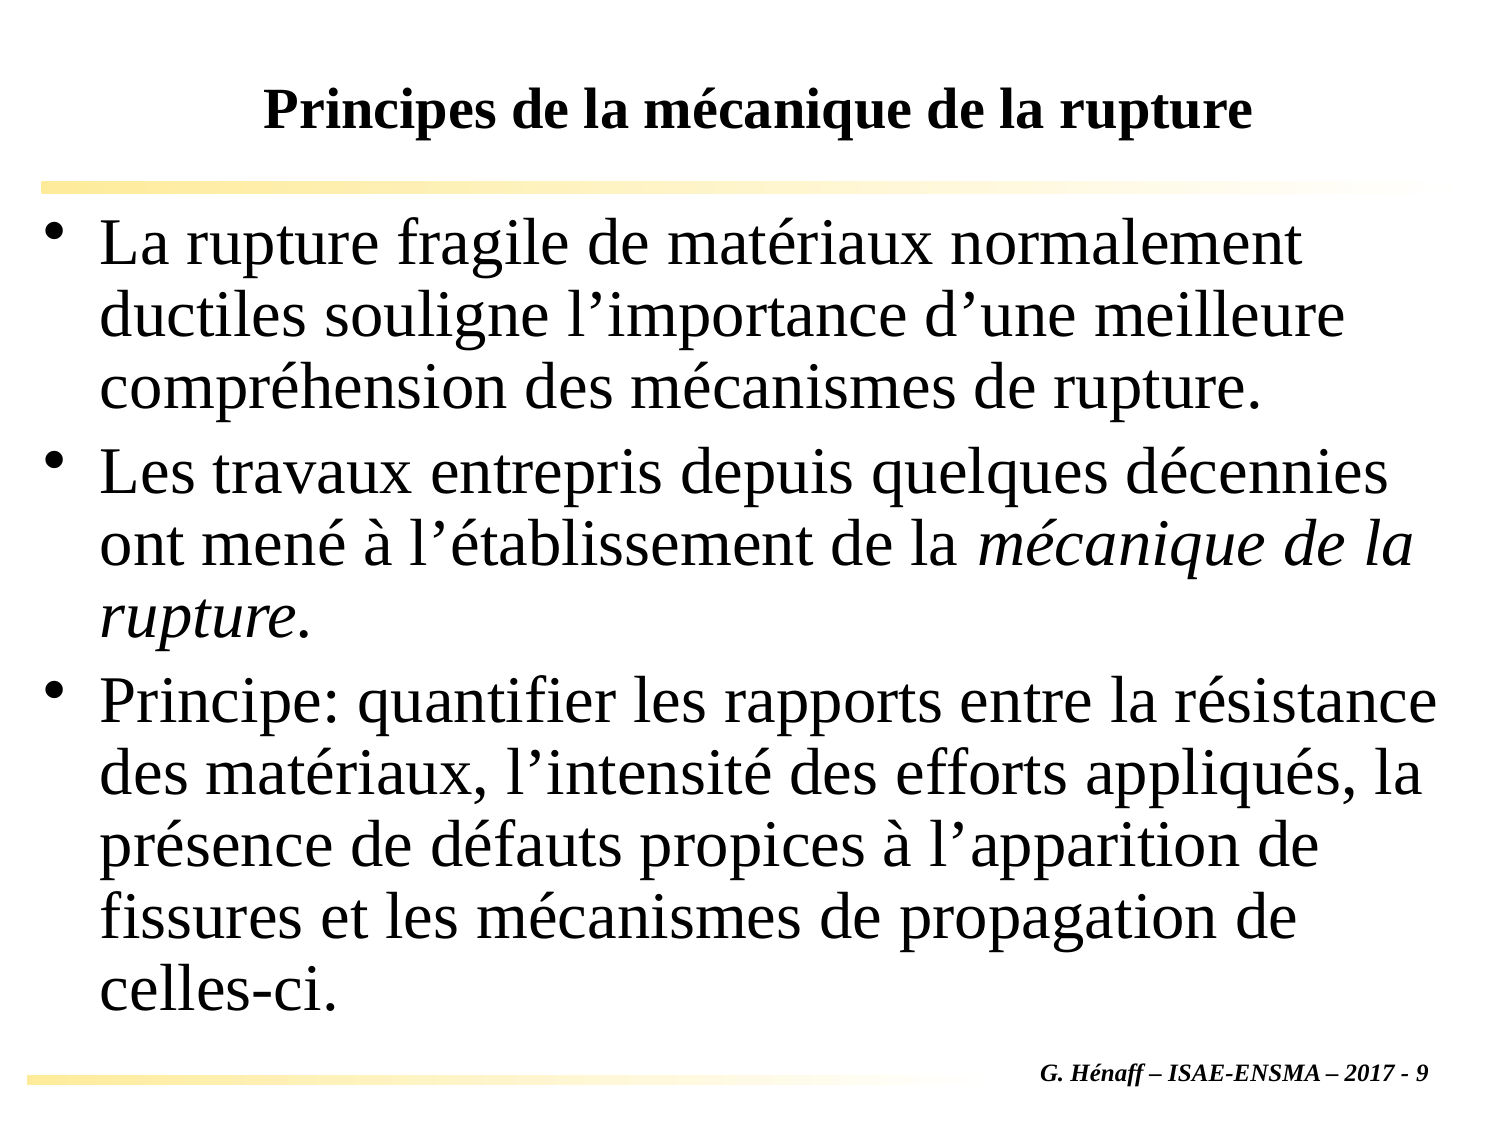

# Principes de la mécanique de la rupture
La rupture fragile de matériaux normalement ductiles souligne l’importance d’une meilleure compréhension des mécanismes de rupture.
Les travaux entrepris depuis quelques décennies ont mené à l’établissement de la mécanique de la rupture.
Principe: quantifier les rapports entre la résistance des matériaux, l’intensité des efforts appliqués, la présence de défauts propices à l’apparition de fissures et les mécanismes de propagation de celles-ci.